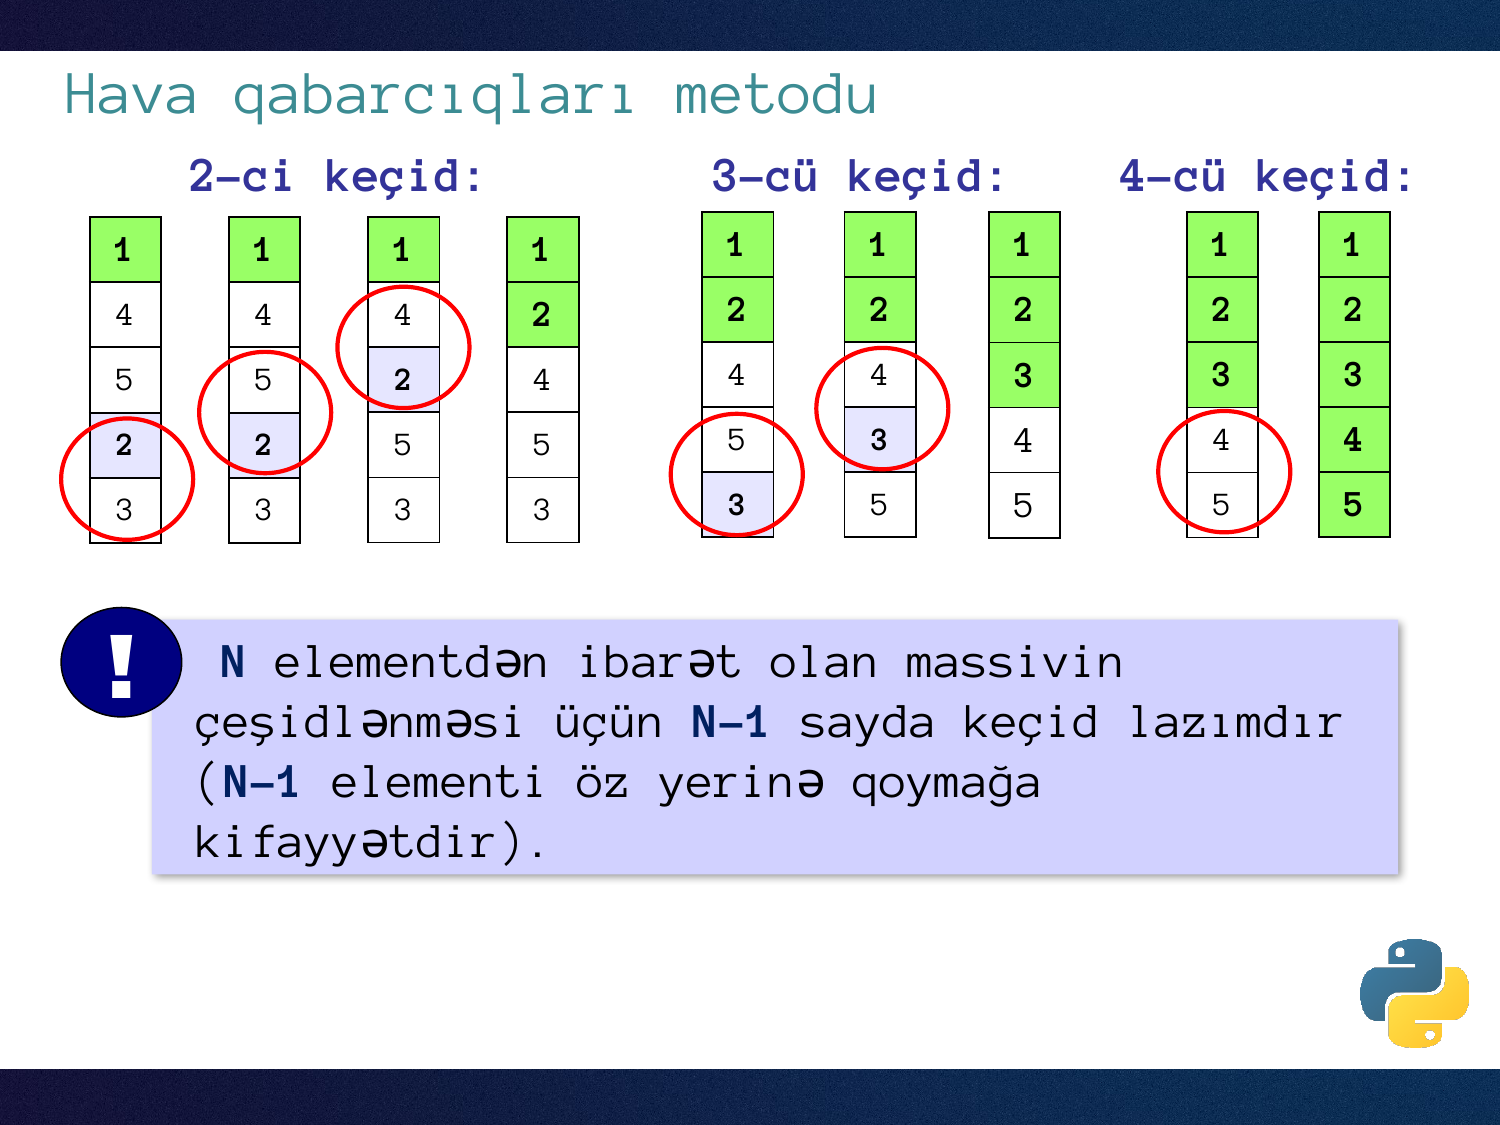

# Hava qabarcıqları metodu
2-ci keçid:
3-cü keçid:
4-cü keçid:
| 1 |
| --- |
| 2 |
| 4 |
| 5 |
| 3 |
| 1 |
| --- |
| 2 |
| 4 |
| 3 |
| 5 |
| 1 |
| --- |
| 2 |
| 3 |
| 4 |
| 5 |
| 1 |
| --- |
| 2 |
| 3 |
| 4 |
| 5 |
| 1 |
| --- |
| 2 |
| 3 |
| 4 |
| 5 |
| 1 |
| --- |
| 4 |
| 5 |
| 2 |
| 3 |
| 1 |
| --- |
| 4 |
| 5 |
| 2 |
| 3 |
| 1 |
| --- |
| 4 |
| 2 |
| 5 |
| 3 |
| 1 |
| --- |
| 2 |
| 4 |
| 5 |
| 3 |

!
  N elementdən ibarət olan massivin çeşidlənməsi üçün N-1 sayda keçid lazımdır (N-1 elementi öz yerinə qoymağa kifayyətdir).